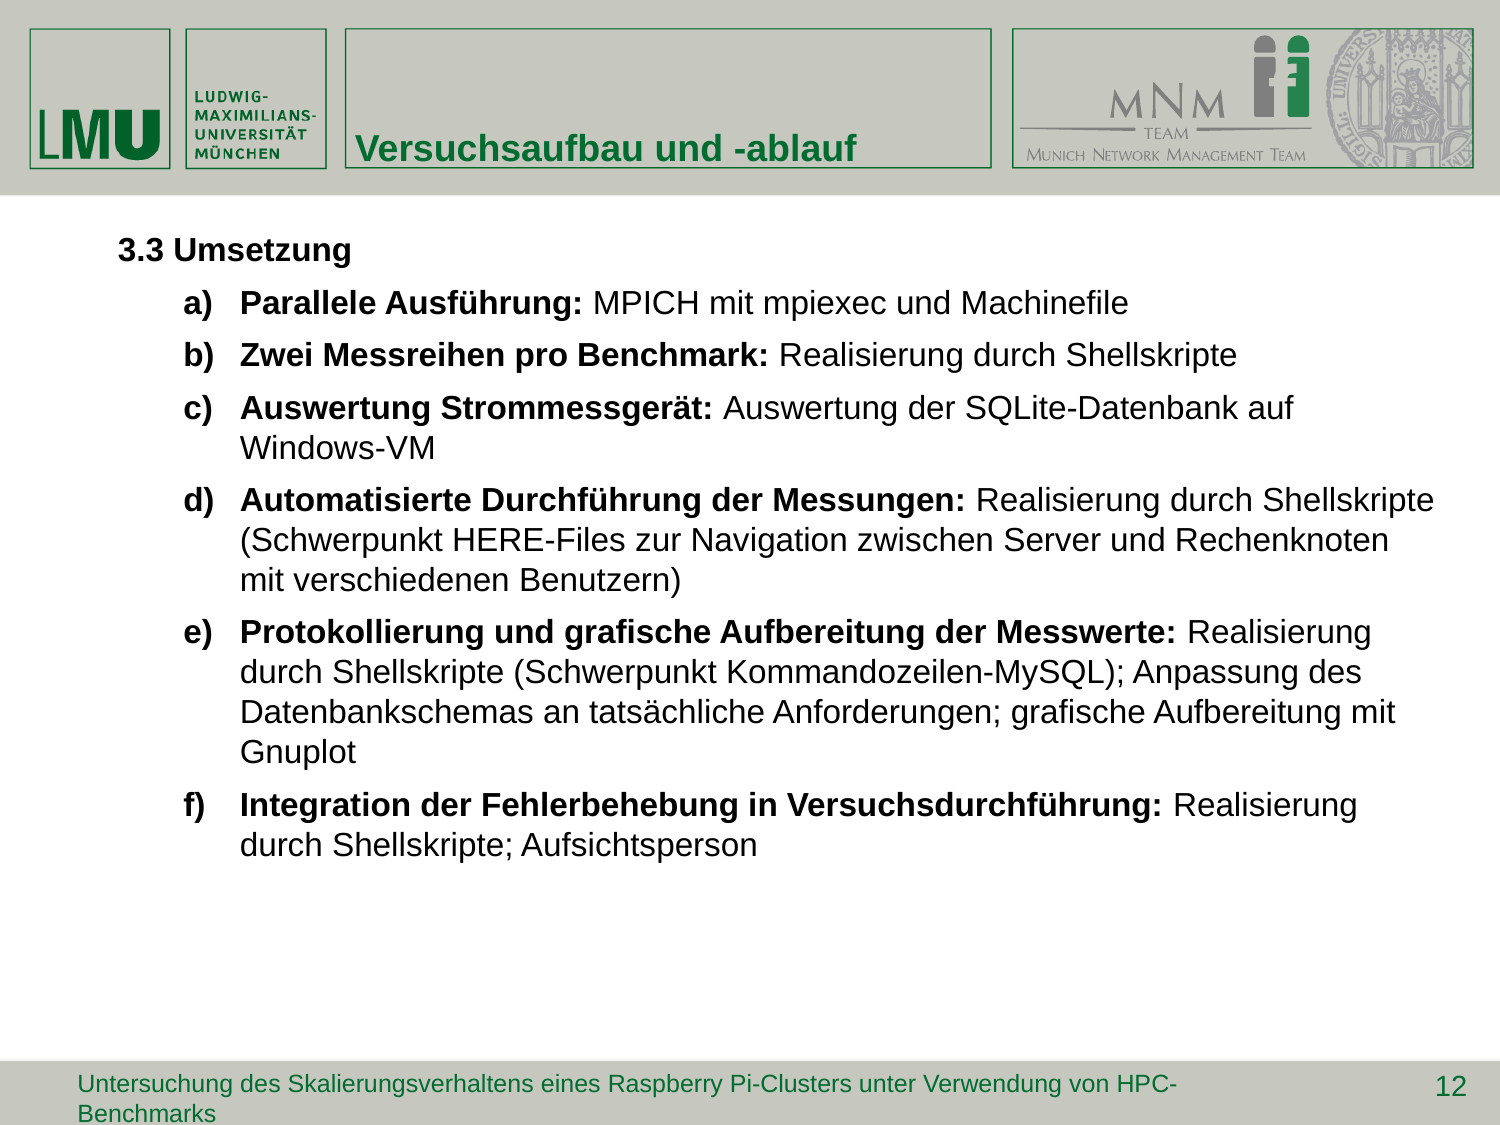

# Versuchsaufbau und -ablauf
3.3 Umsetzung
Parallele Ausführung: MPICH mit mpiexec und Machinefile
Zwei Messreihen pro Benchmark: Realisierung durch Shellskripte
Auswertung Strommessgerät: Auswertung der SQLite-Datenbank auf Windows-VM
Automatisierte Durchführung der Messungen: Realisierung durch Shellskripte (Schwerpunkt HERE-Files zur Navigation zwischen Server und Rechenknoten mit verschiedenen Benutzern)
Protokollierung und grafische Aufbereitung der Messwerte: Realisierung durch Shellskripte (Schwerpunkt Kommandozeilen-MySQL); Anpassung des Datenbankschemas an tatsächliche Anforderungen; grafische Aufbereitung mit Gnuplot
Integration der Fehlerbehebung in Versuchsdurchführung: Realisierung durch Shellskripte; Aufsichtsperson

Untersuchung des Skalierungsverhaltens eines Raspberry Pi-Clusters unter Verwendung von HPC-Benchmarks
12